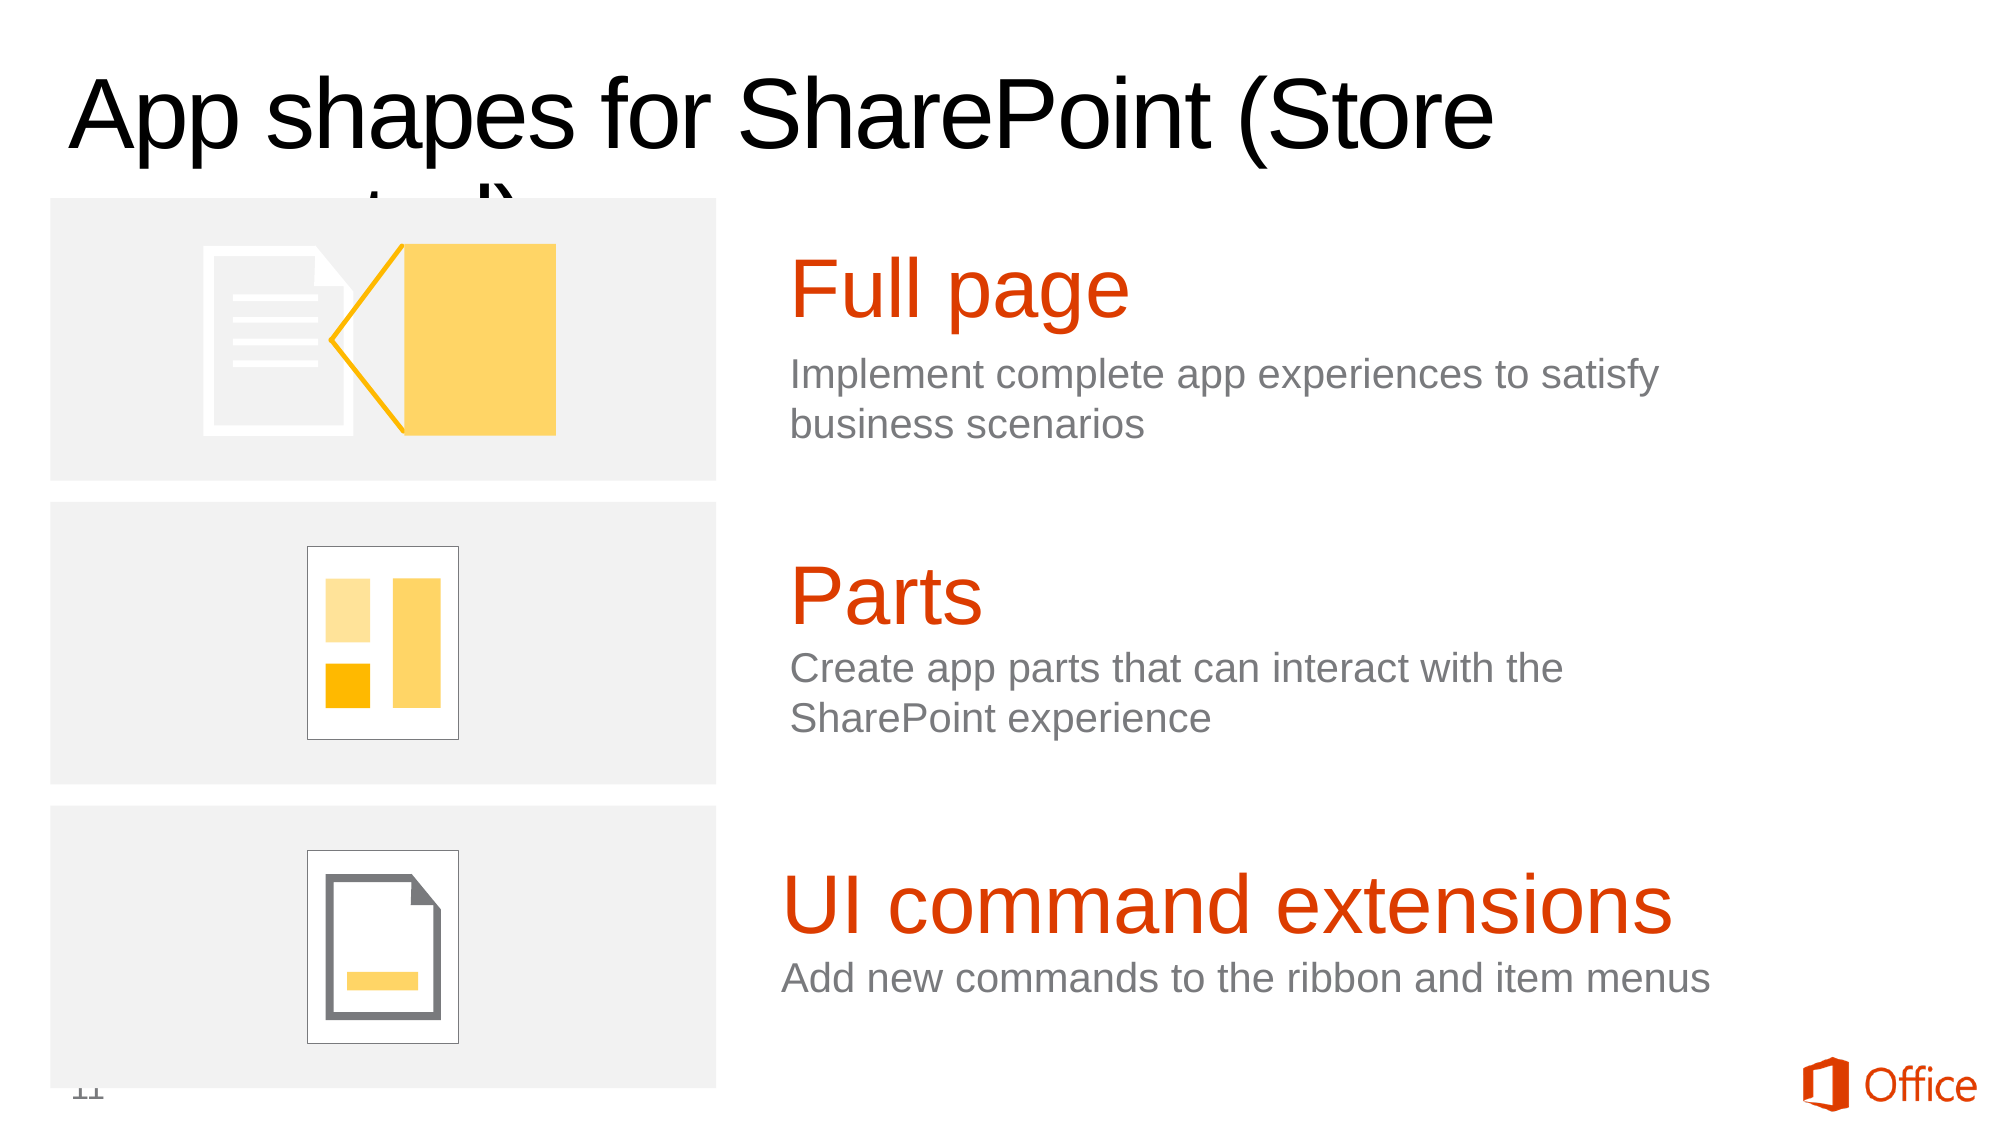

# App shapes for SharePoint (Store supported)

UI command extensions
Add new commands to the ribbon and item menus

Full page
Implement complete app experiences to satisfy
business scenarios
Parts
Create app parts that can interact with the
SharePoint experience
11